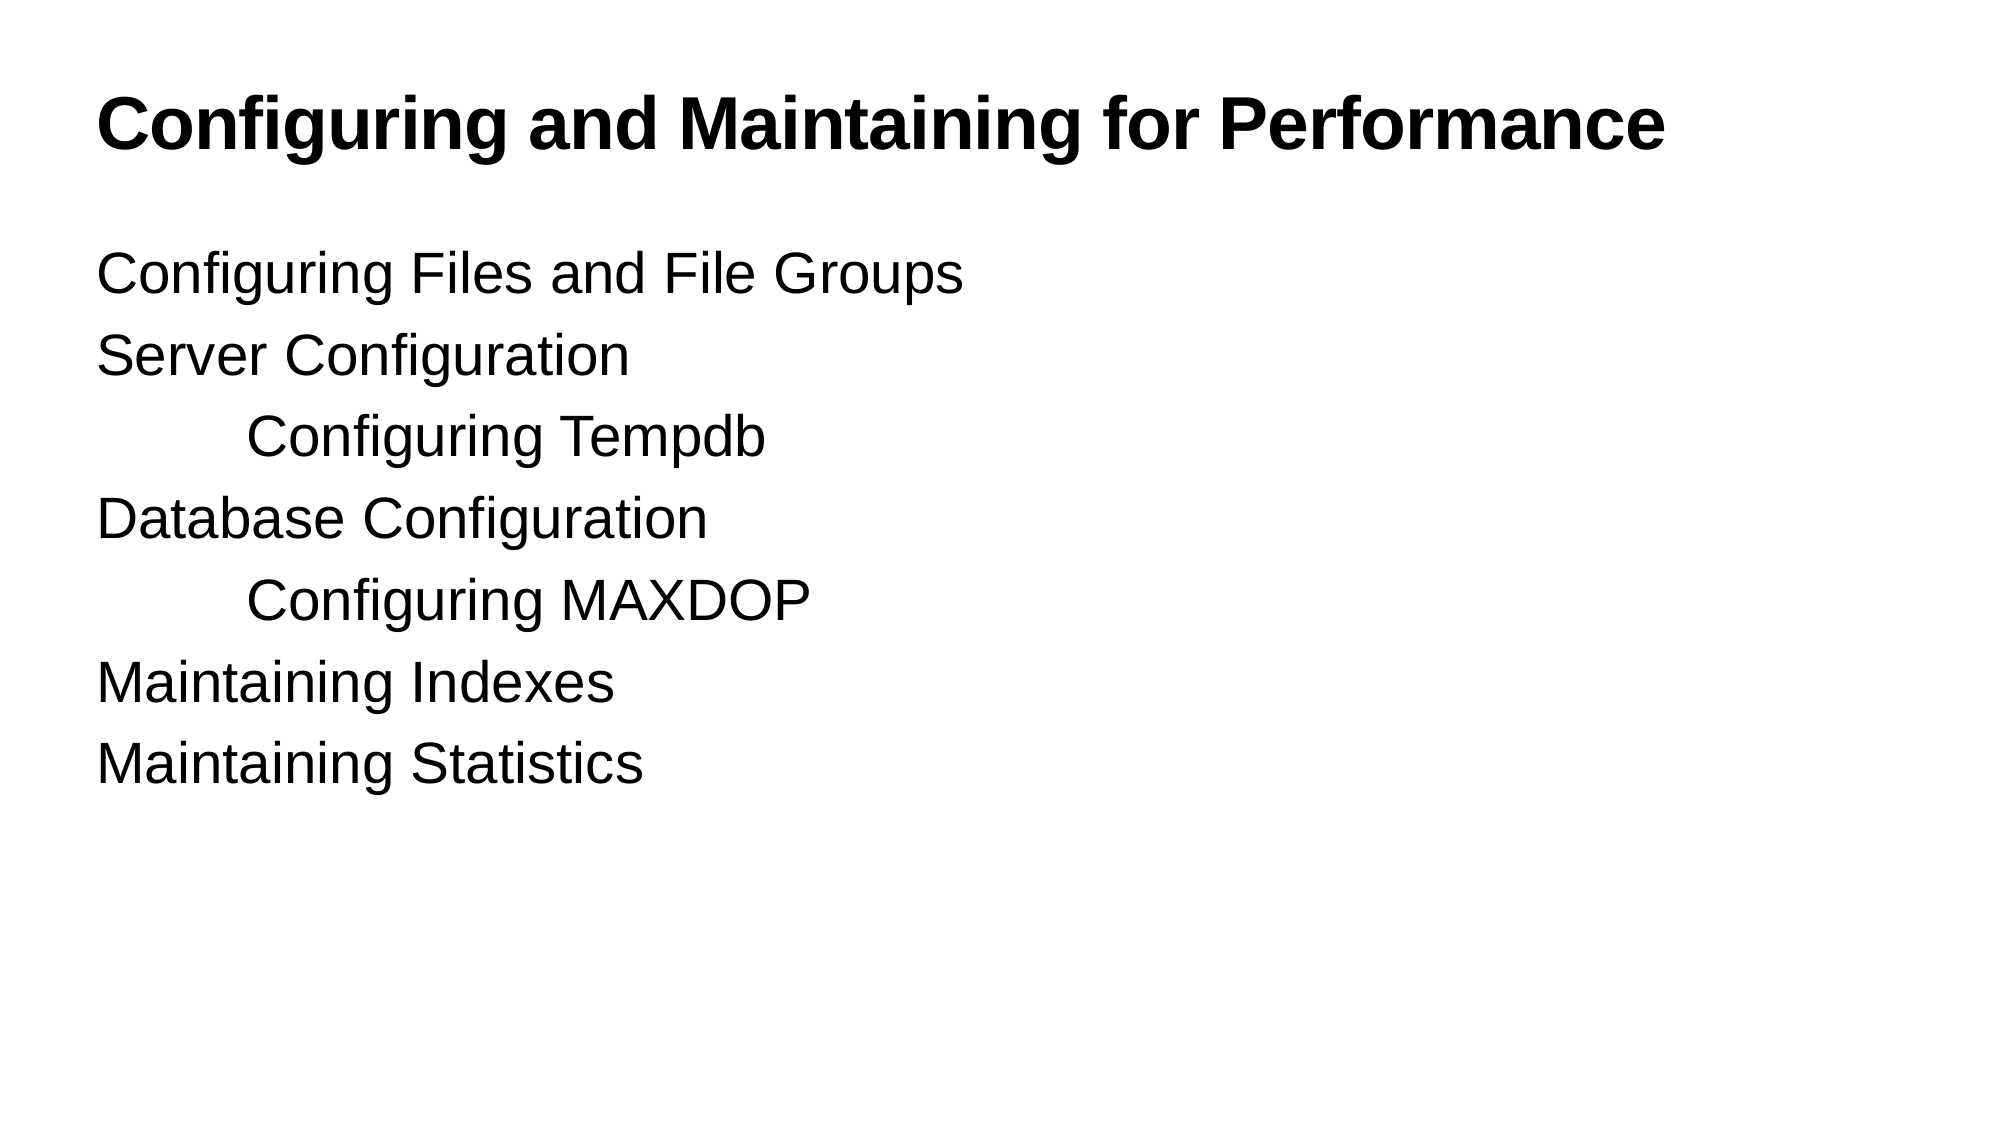

# Configuring and Maintaining for Performance
Configuring Files and File Groups
Server Configuration
	Configuring Tempdb
Database Configuration
	Configuring MAXDOP
Maintaining Indexes
Maintaining Statistics